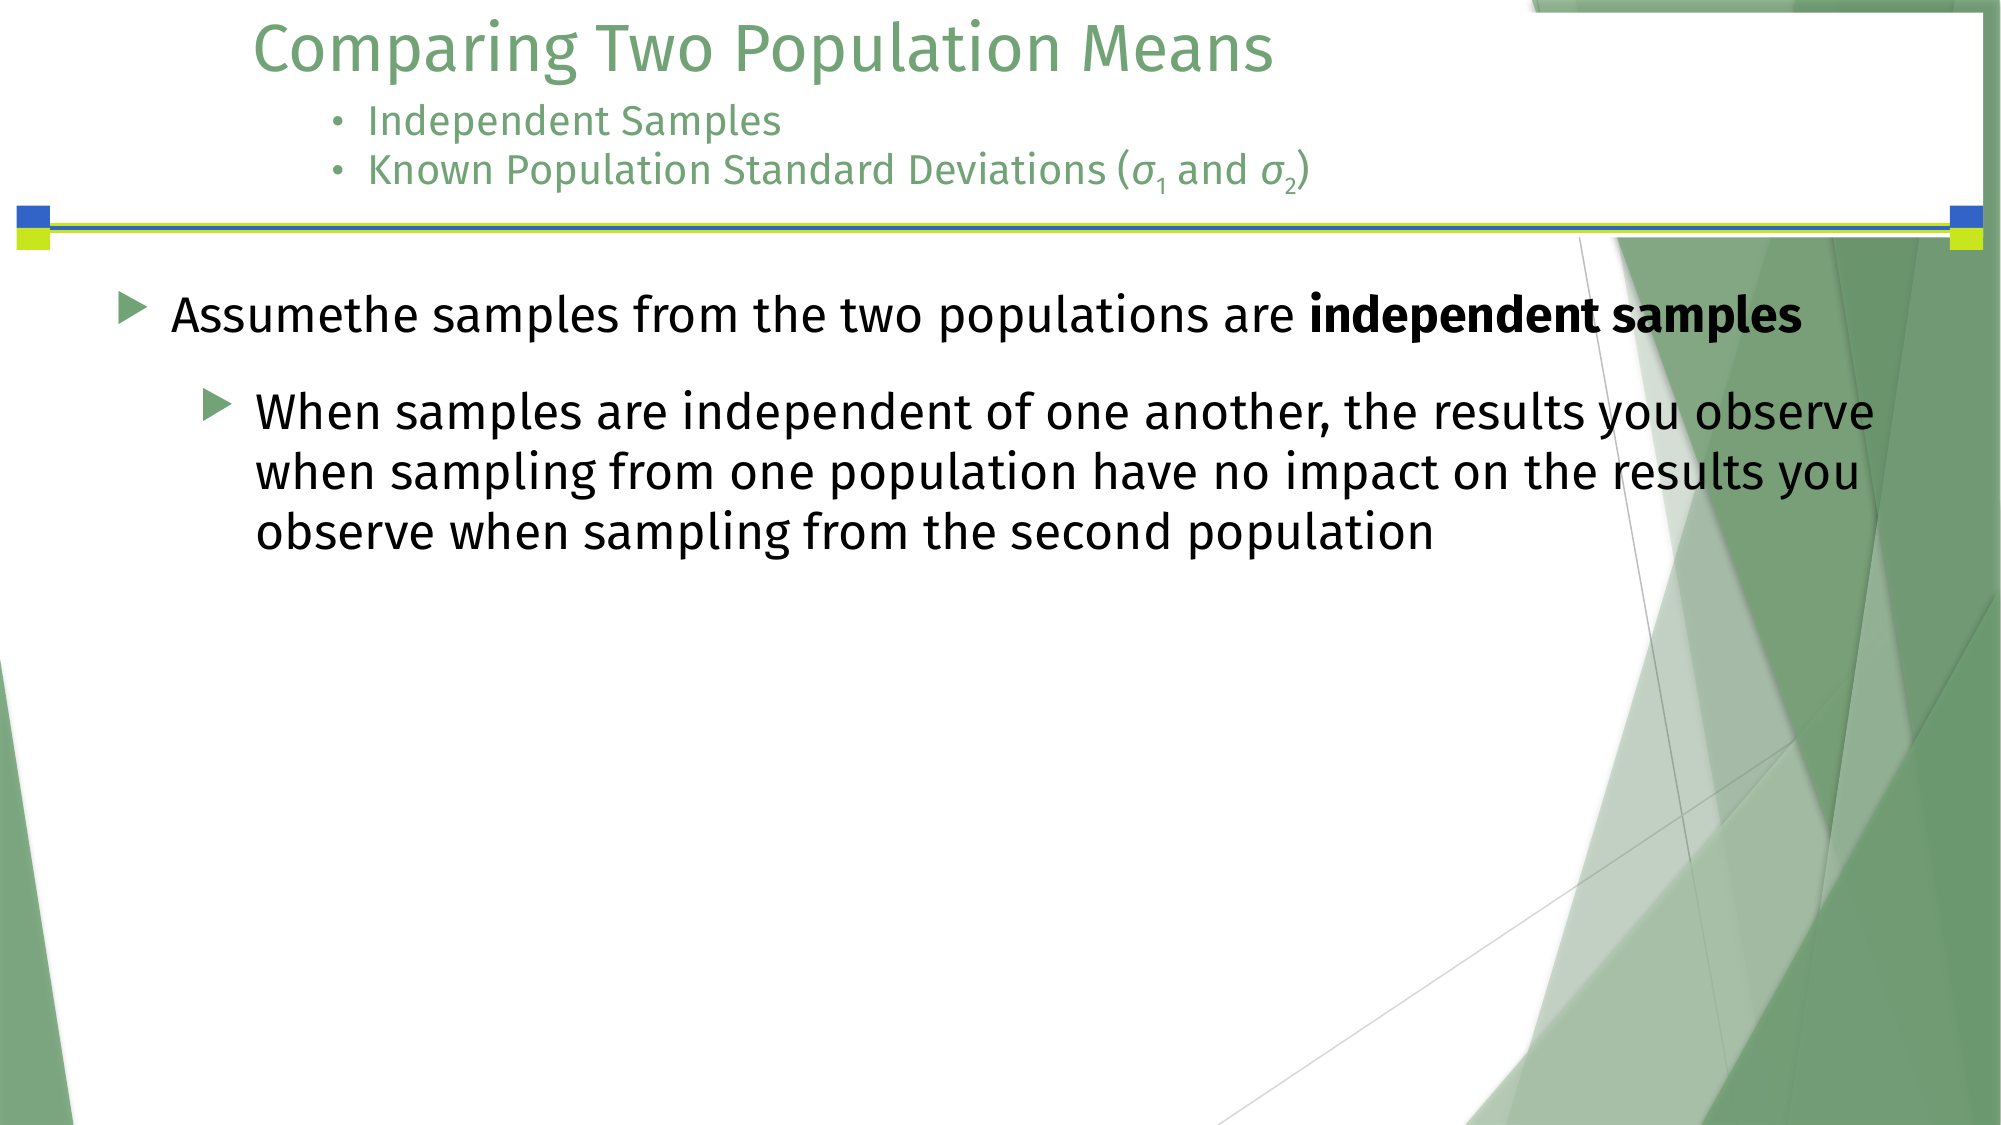

# Comparing Two Population Means •  Independent Samples •  Known Population Standard Deviations (σ1 and σ2)

Assumethe samples from the two populations are independent samples
When samples are independent of one another, the results you observe when sampling from one population have no impact on the results you observe when sampling from the second population